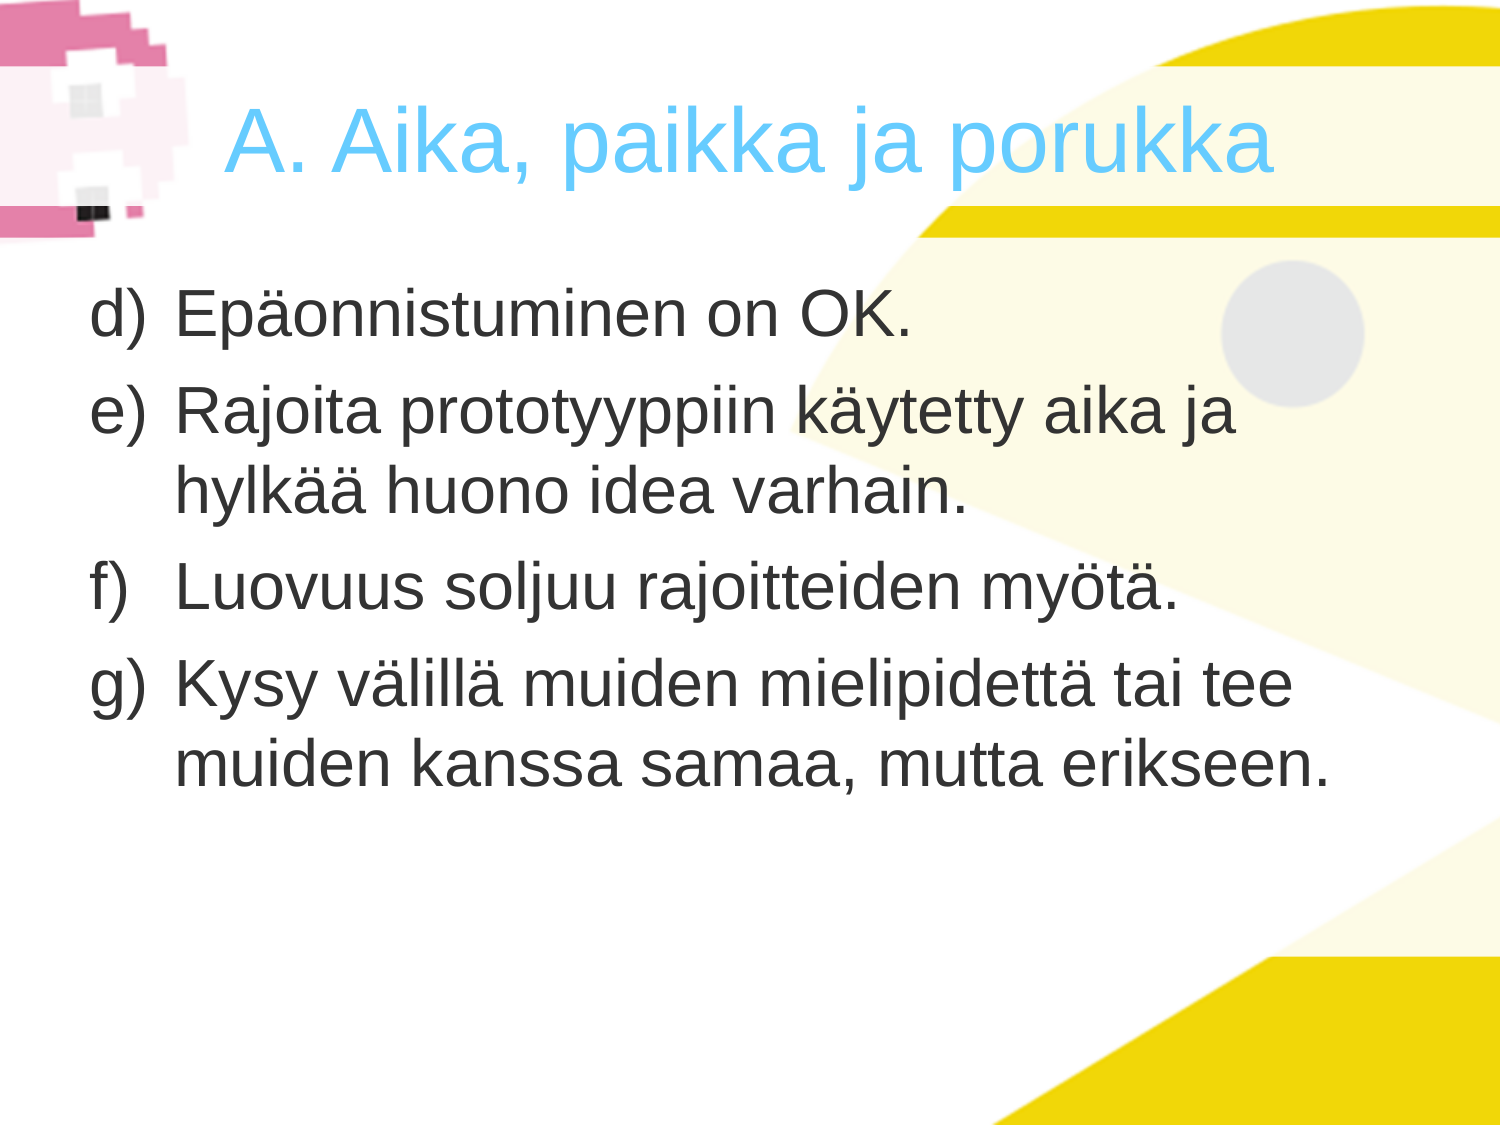

# A. Aika, paikka ja porukka
Epäonnistuminen on OK.
Rajoita prototyyppiin käytetty aika ja hylkää huono idea varhain.
Luovuus soljuu rajoitteiden myötä.
Kysy välillä muiden mielipidettä tai tee muiden kanssa samaa, mutta erikseen.